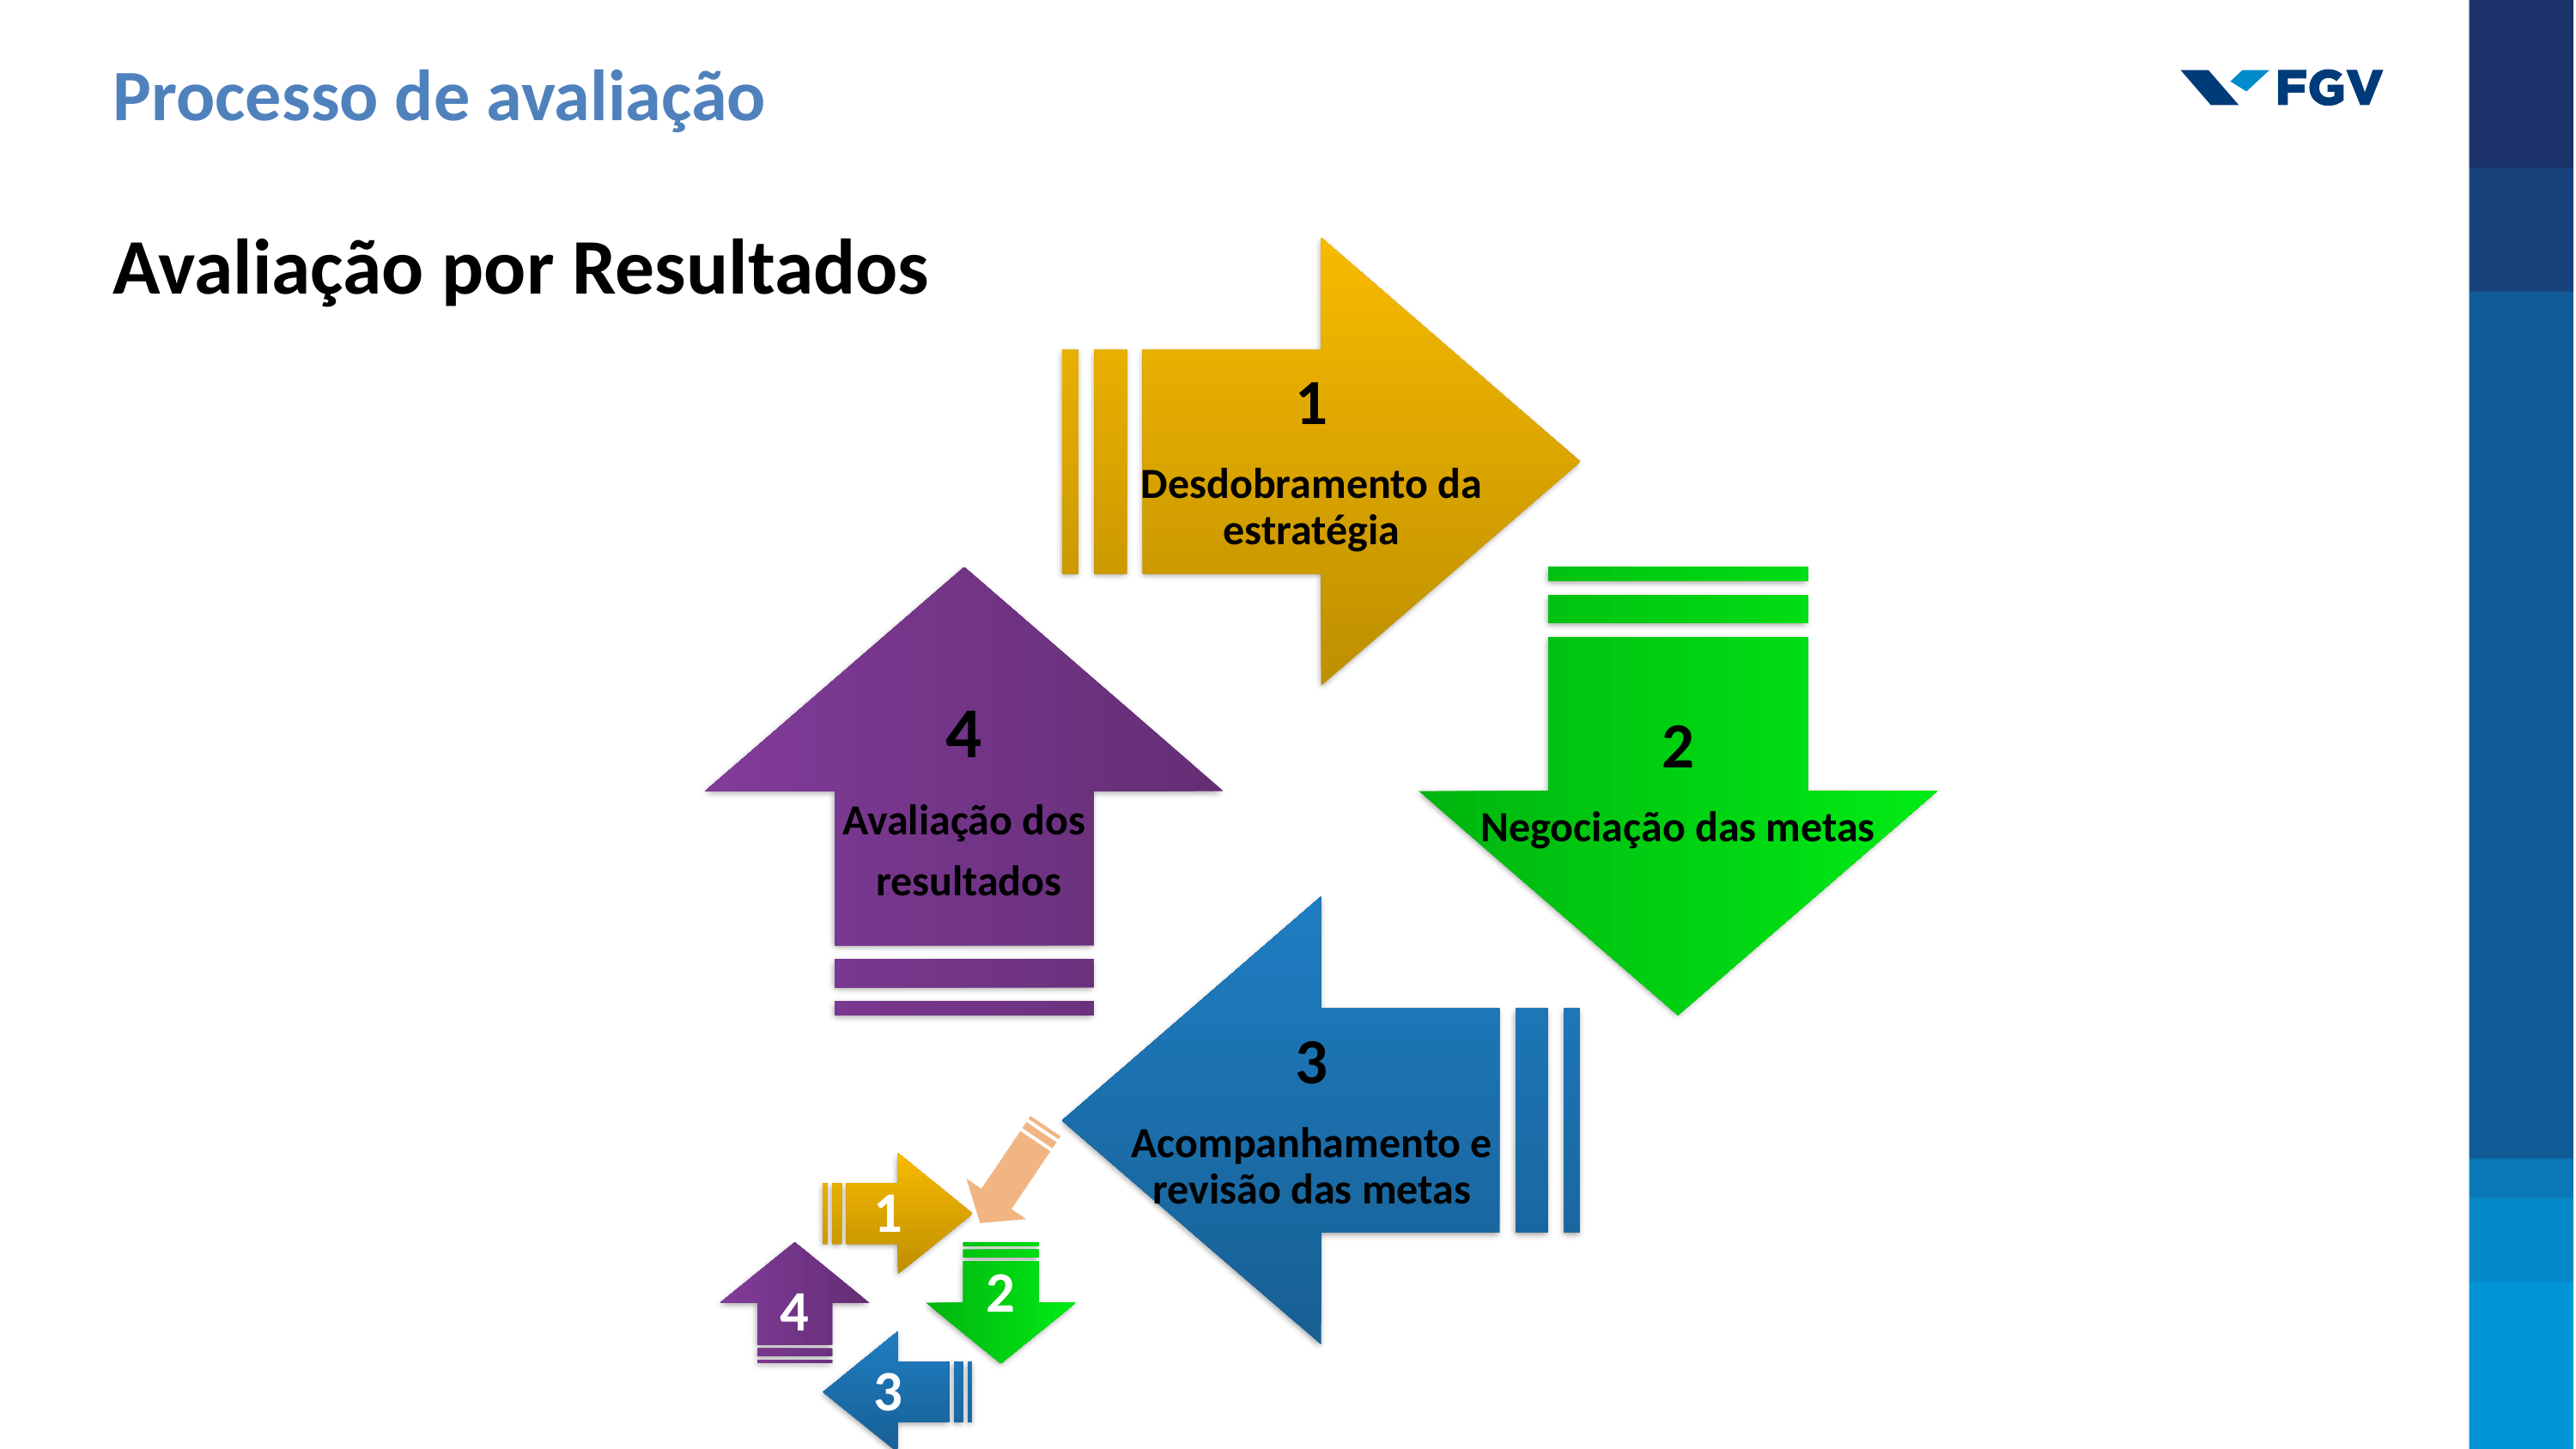

Processo de avaliação
Avaliação por Resultados
1
Desdobramento da estratégia
4
Avaliação dos
 resultados
2
Negociação das metas
3
Acompanhamento e revisão das metas

1
4
2
3